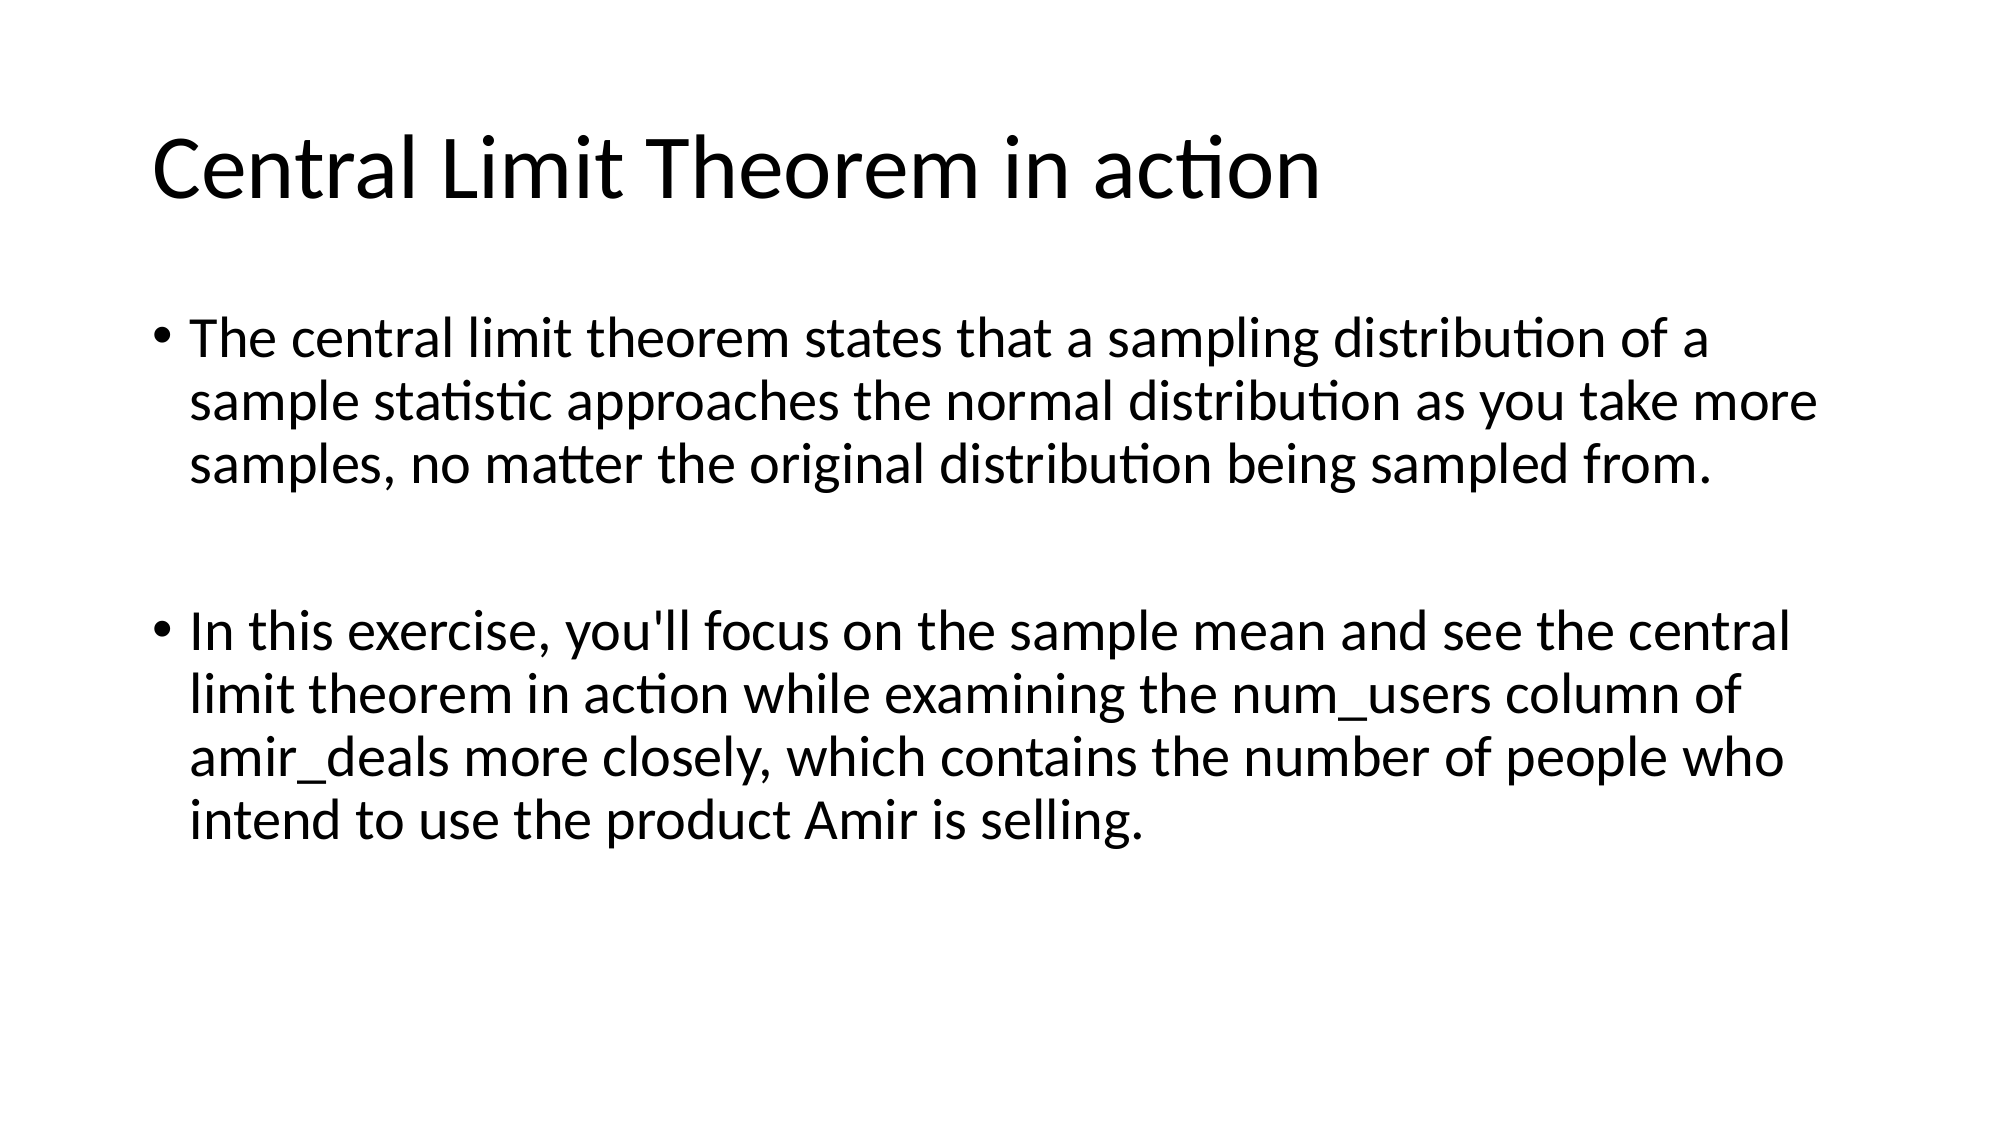

# Central Limit Theorem in action
The central limit theorem states that a sampling distribution of a sample statistic approaches the normal distribution as you take more samples, no matter the original distribution being sampled from.

In this exercise, you'll focus on the sample mean and see the central limit theorem in action while examining the num_users column of amir_deals more closely, which contains the number of people who intend to use the product Amir is selling.